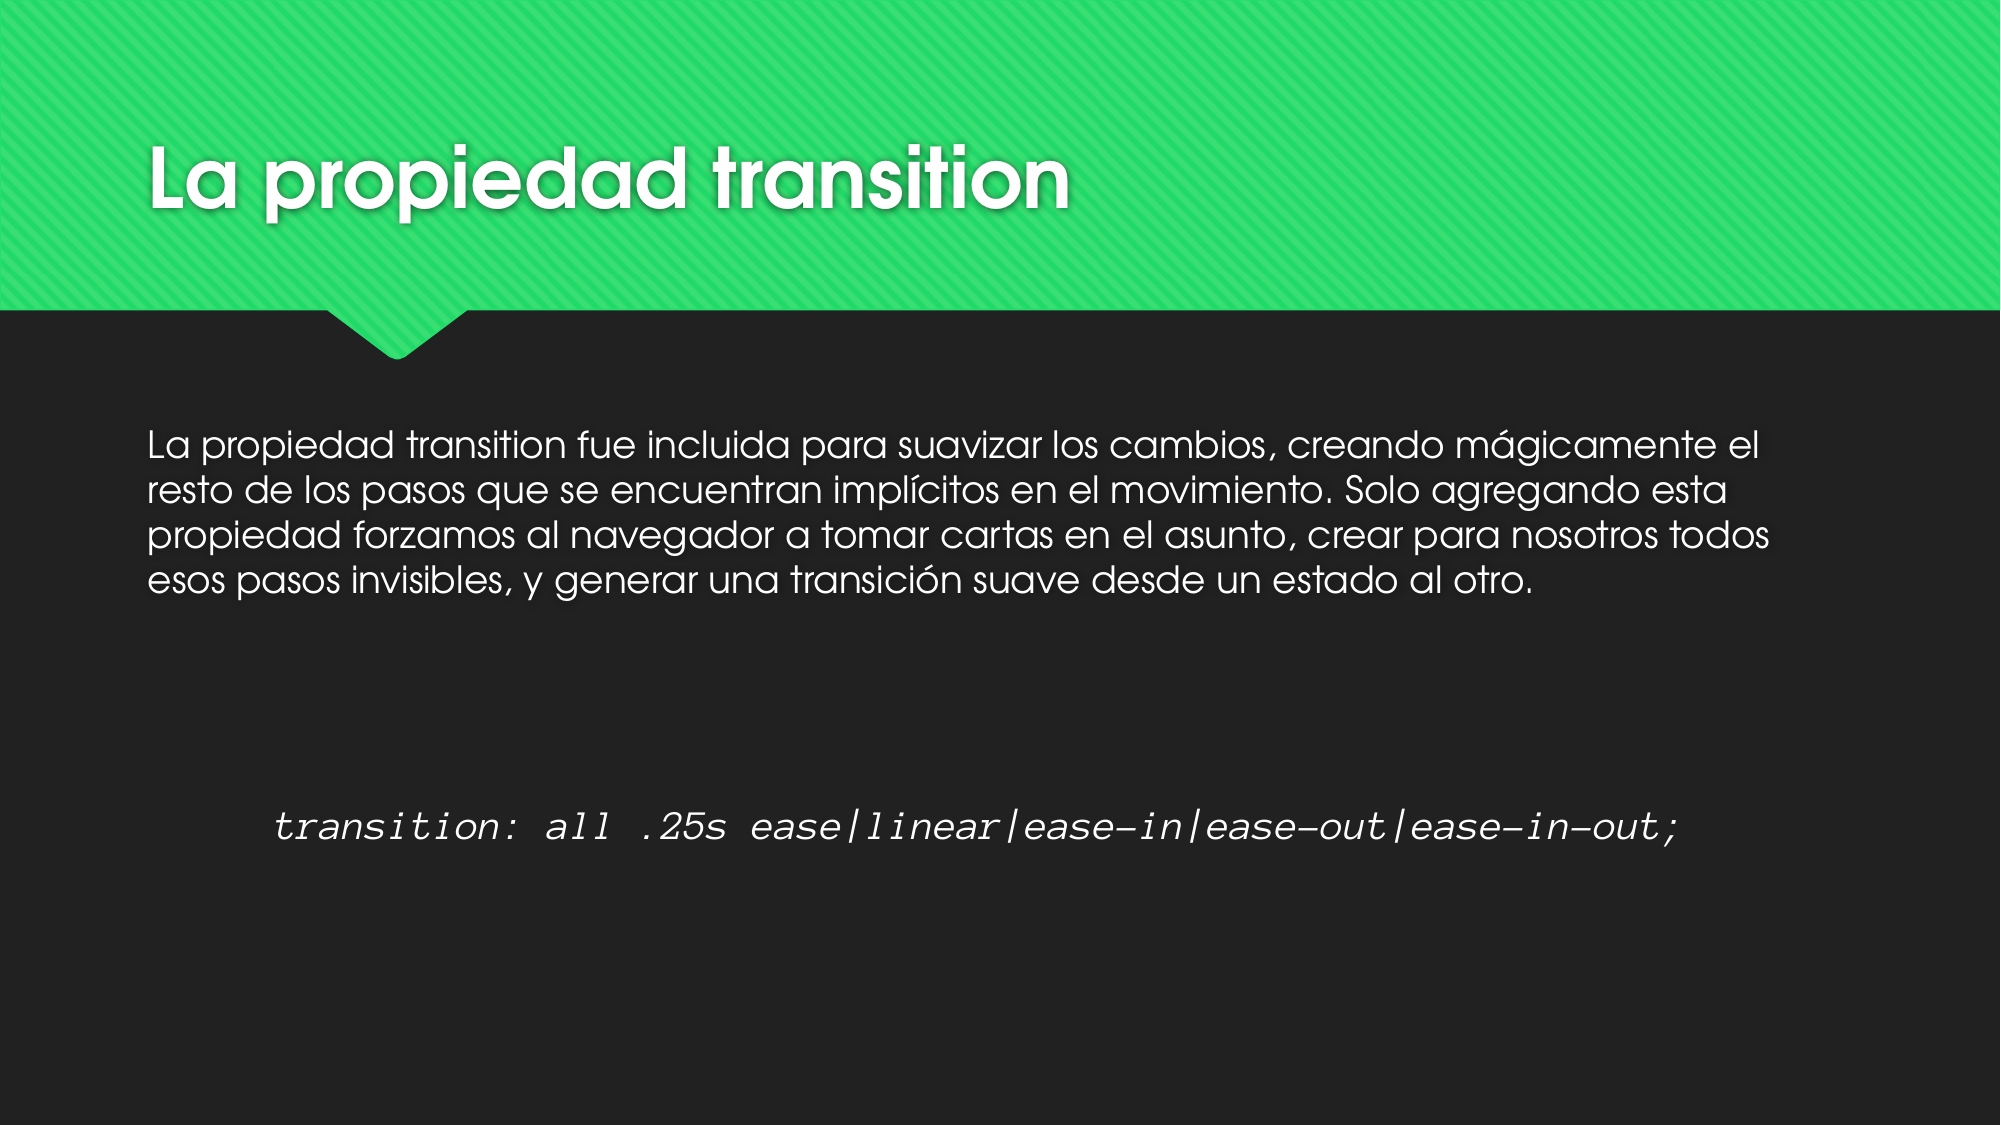

# La propiedad transition
La propiedad transition fue incluida para suavizar los cambios, creando mágicamente el resto de los pasos que se encuentran implícitos en el movimiento. Solo agregando esta propiedad forzamos al navegador a tomar cartas en el asunto, crear para nosotros todos esos pasos invisibles, y generar una transición suave desde un estado al otro.
transition: all .25s ease|linear|ease-in|ease-out|ease-in-out;